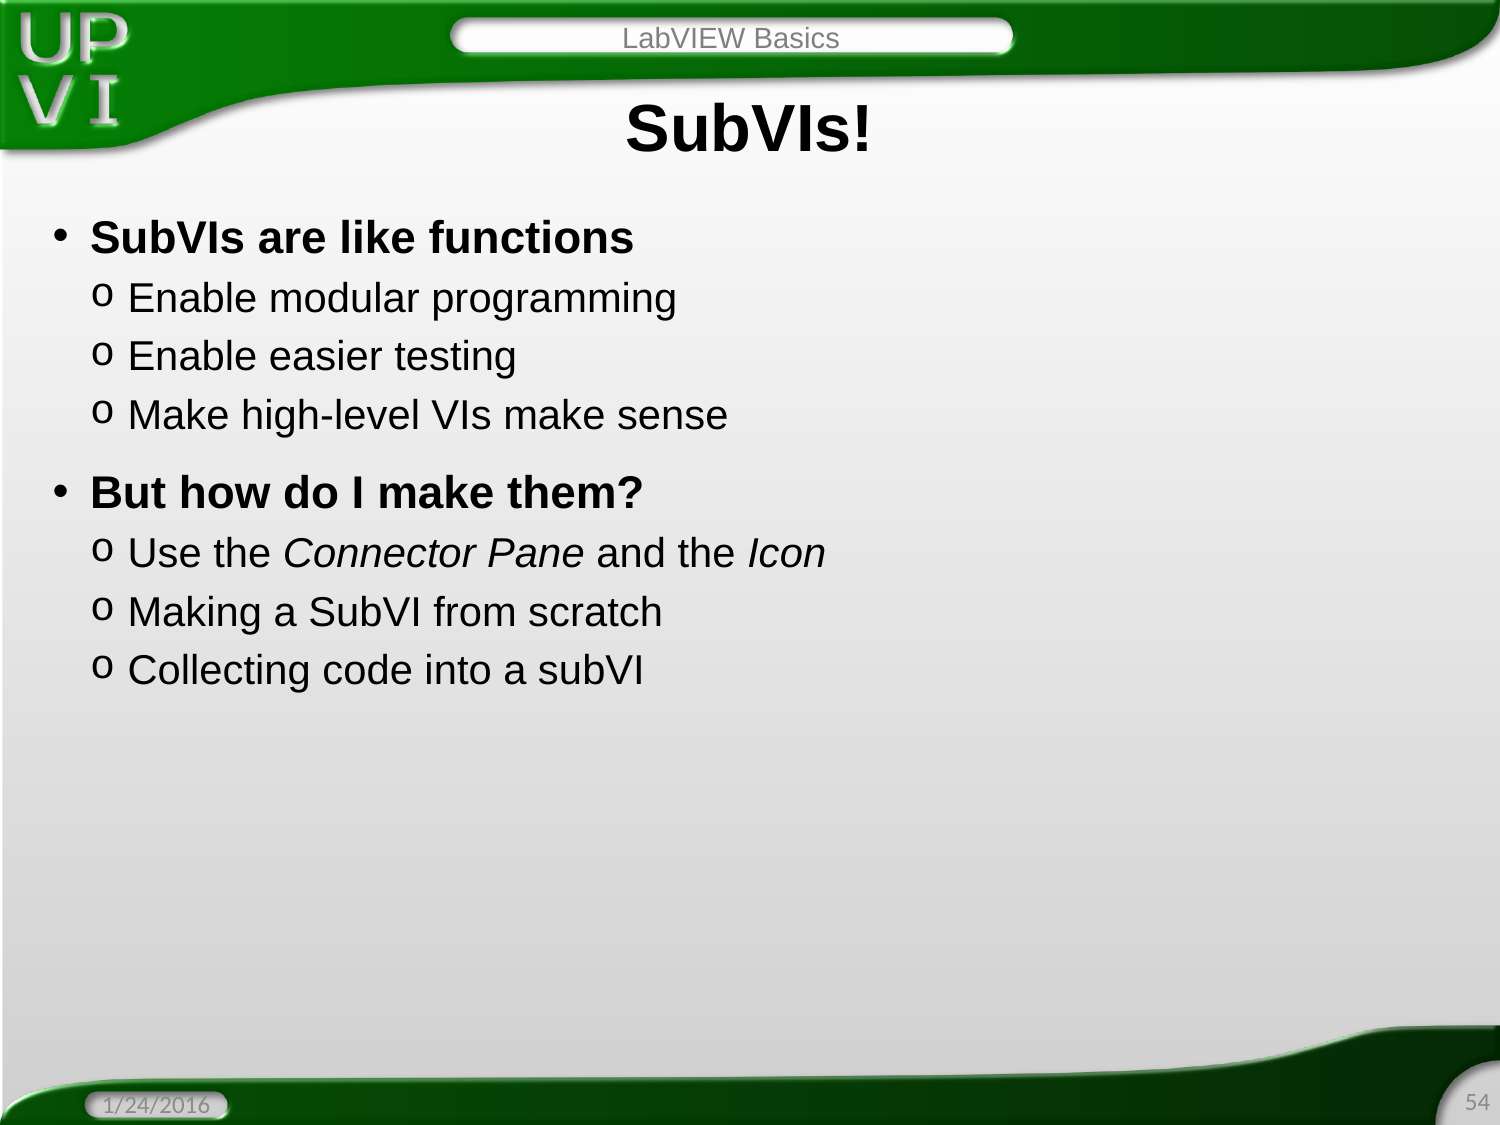

LabVIEW Basics
# SubVIs!
SubVIs are like functions
Enable modular programming
Enable easier testing
Make high-level VIs make sense
But how do I make them?
Use the Connector Pane and the Icon
Making a SubVI from scratch
Collecting code into a subVI
54
1/24/2016